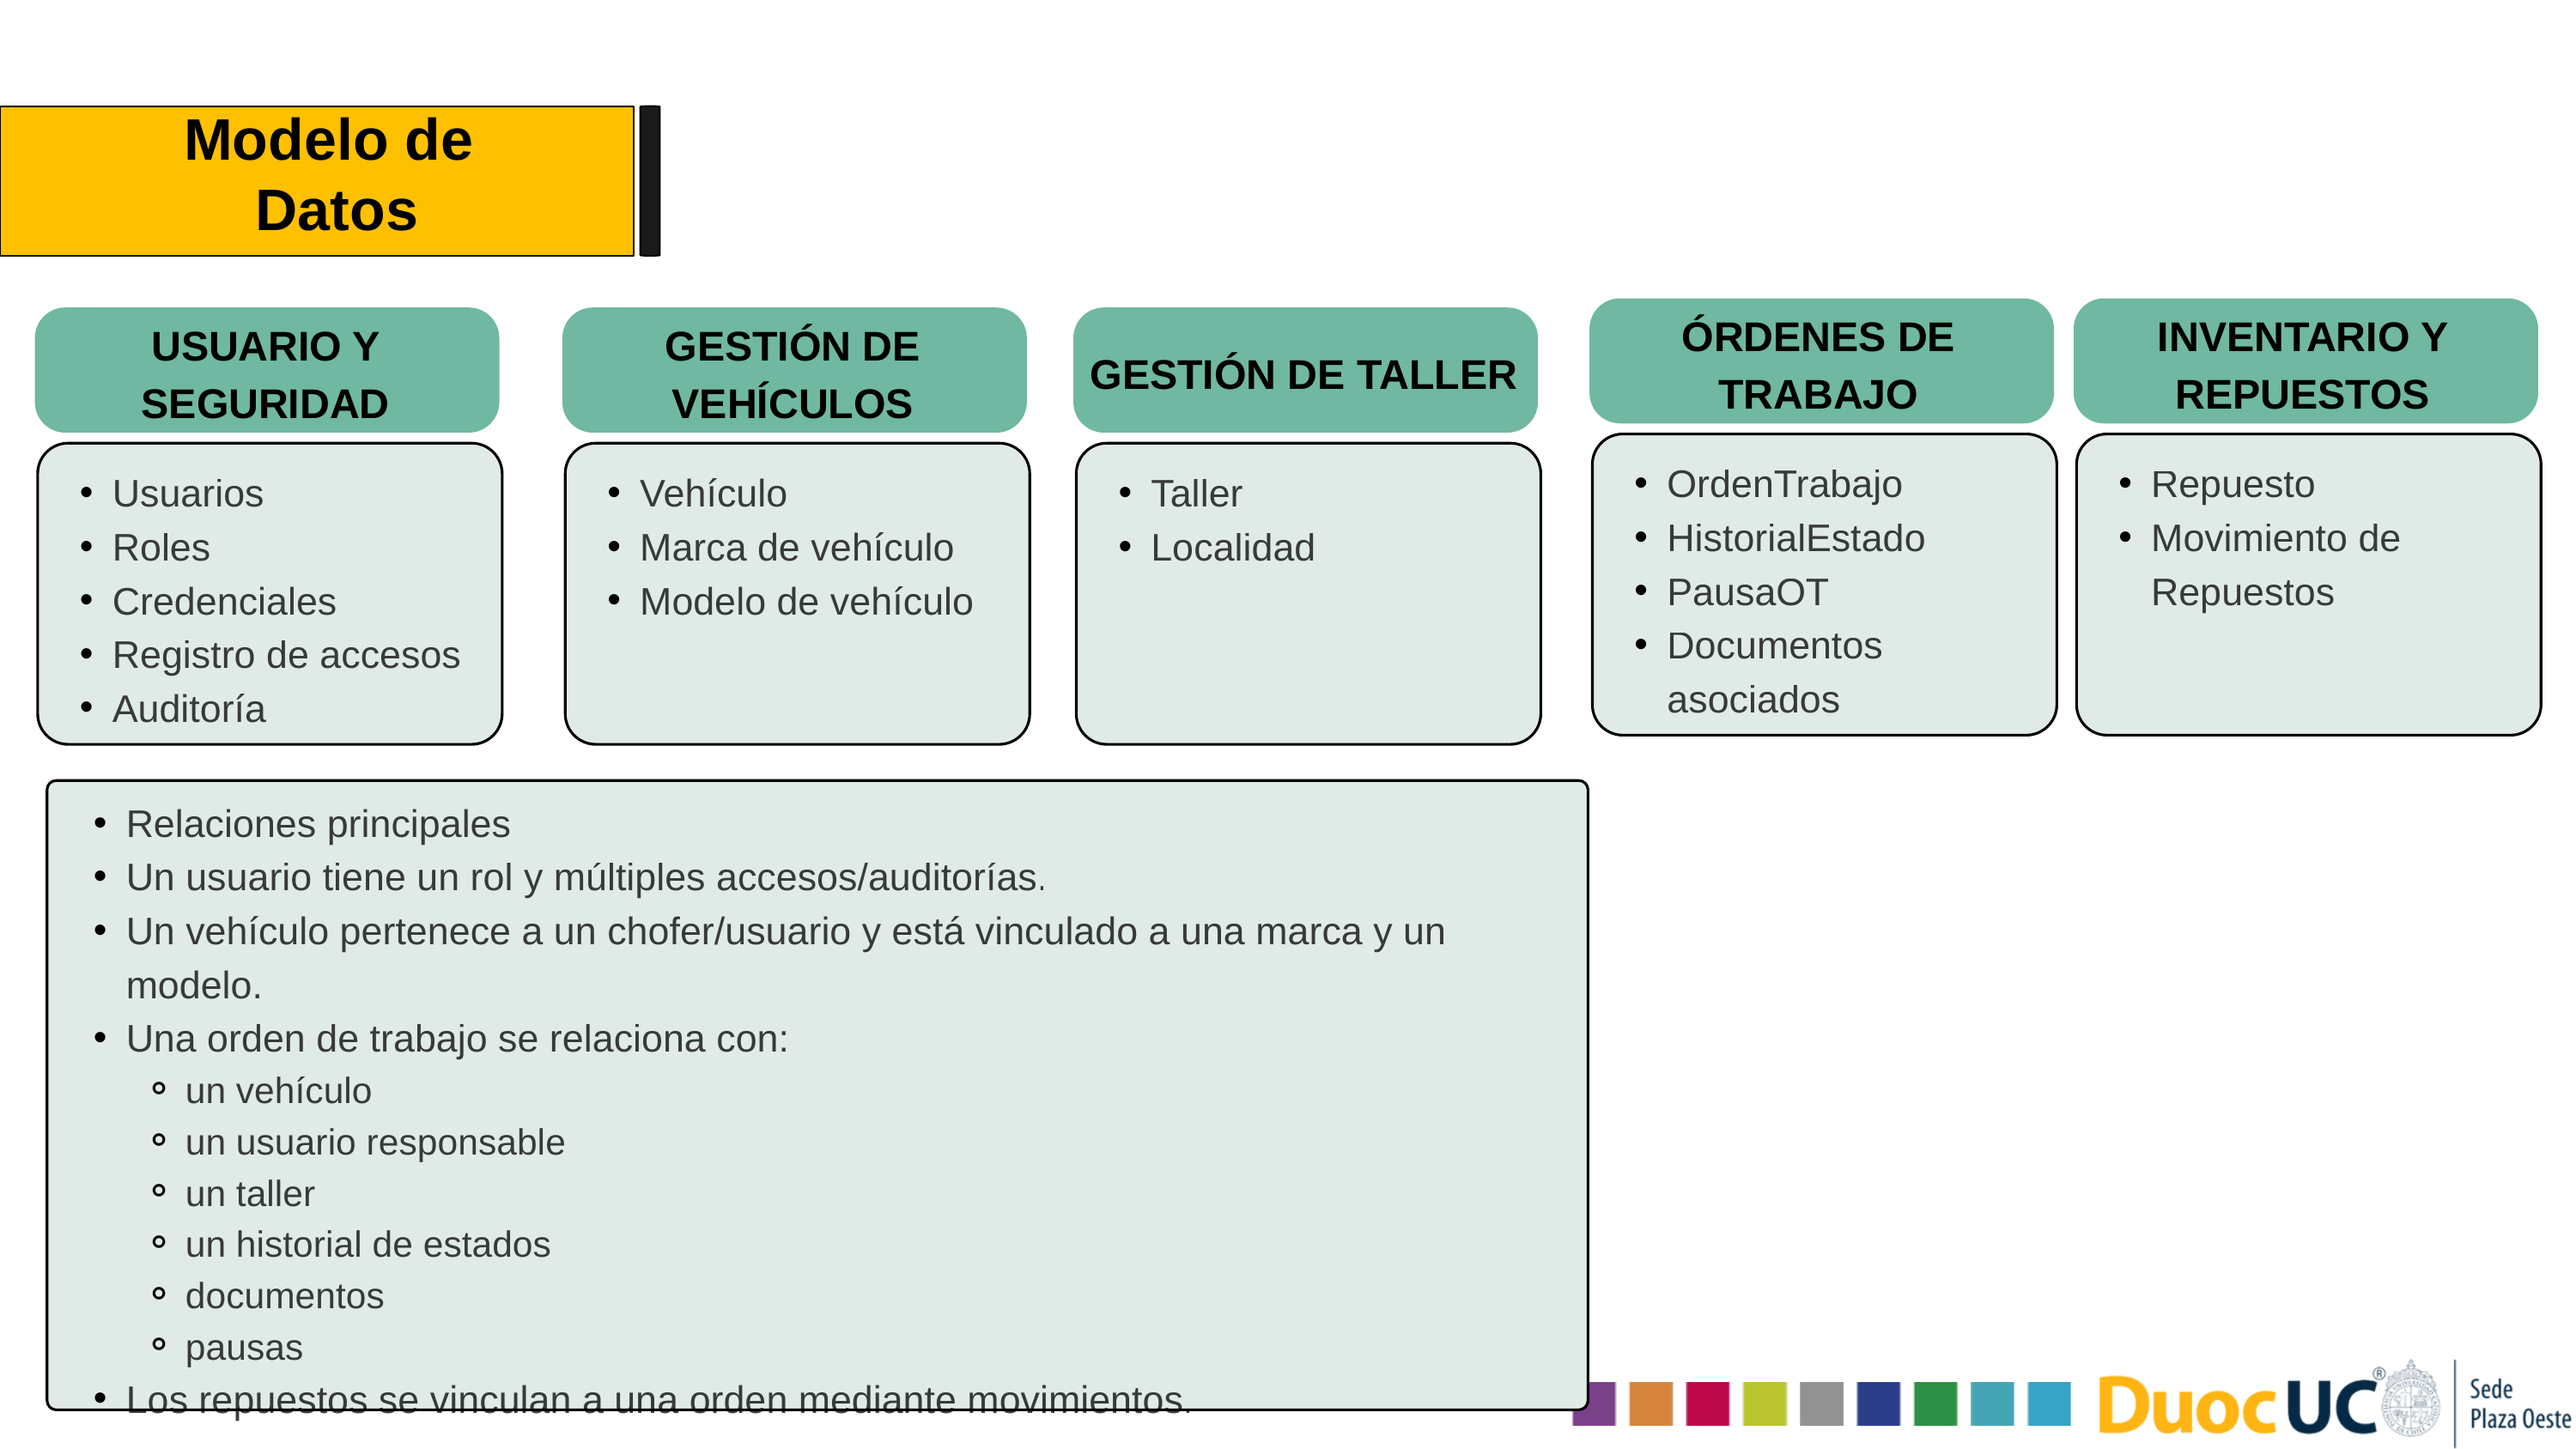

Modelo de
Datos

ÓRDENES DE TRABAJO
INVENTARIO Y REPUESTOS

USUARIO Y SEGURIDAD
GESTIÓN DE VEHÍCULOS
GESTIÓN DE TALLER

OrdenTrabajo
HistorialEstado
PausaOT
Documentos asociados
Repuesto
Movimiento de Repuestos
Usuarios
Roles
Credenciales
Registro de accesos
Auditoría
Vehículo
Marca de vehículo
Modelo de vehículo
Taller
Localidad

Relaciones principales
Un usuario tiene un rol y múltiples accesos/auditorías.
Un vehículo pertenece a un chofer/usuario y está vinculado a una marca y un modelo.
Una orden de trabajo se relaciona con:
un vehículo
un usuario responsable
un taller
un historial de estados
documentos
pausas
Los repuestos se vinculan a una orden mediante movimientos.